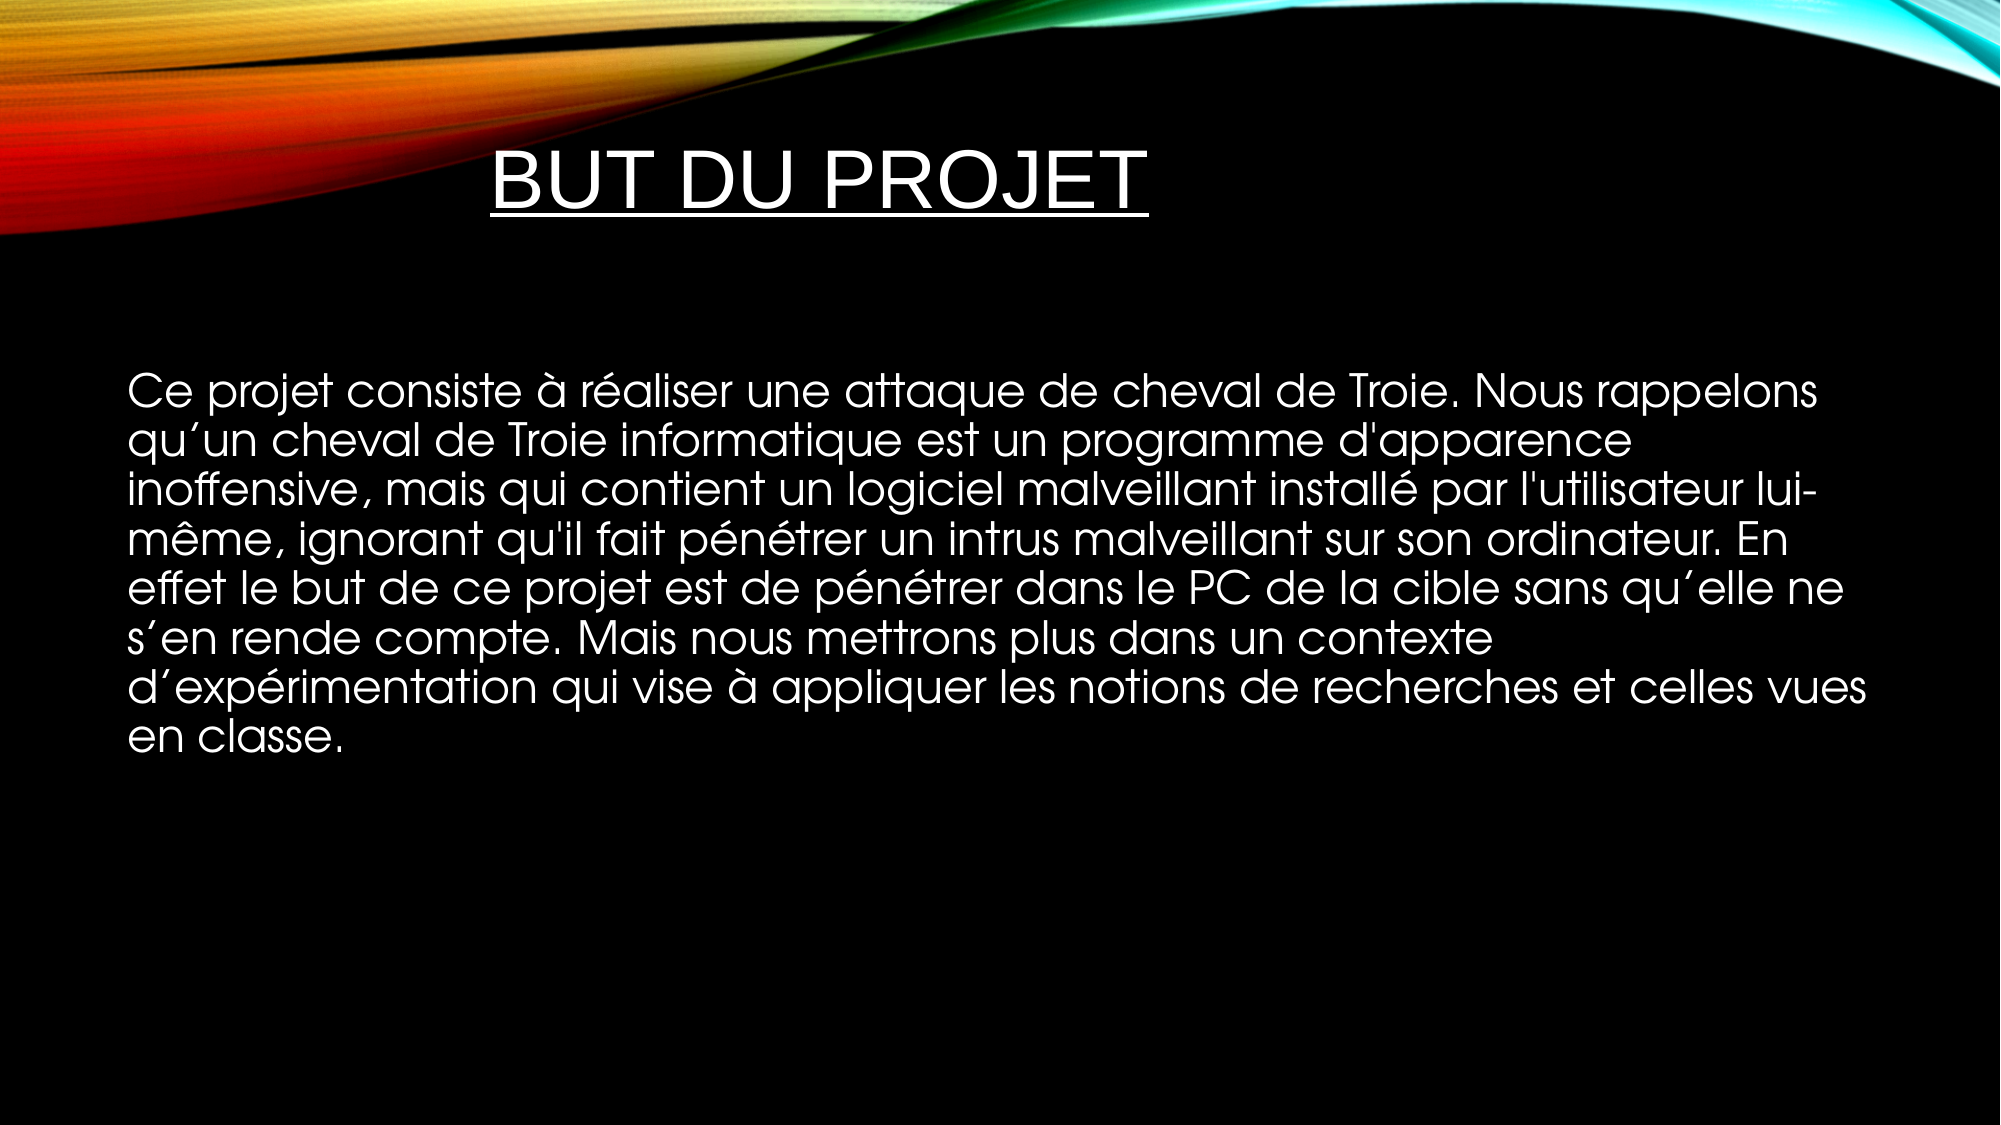

# BUT DU PROJET
Ce projet consiste à réaliser une attaque de cheval de Troie. Nous rappelons qu’un cheval de Troie informatique est un programme d'apparence inoffensive, mais qui contient un logiciel malveillant installé par l'utilisateur lui-même, ignorant qu'il fait pénétrer un intrus malveillant sur son ordinateur. En effet le but de ce projet est de pénétrer dans le PC de la cible sans qu’elle ne s’en rende compte. Mais nous mettrons plus dans un contexte d’expérimentation qui vise à appliquer les notions de recherches et celles vues en classe.